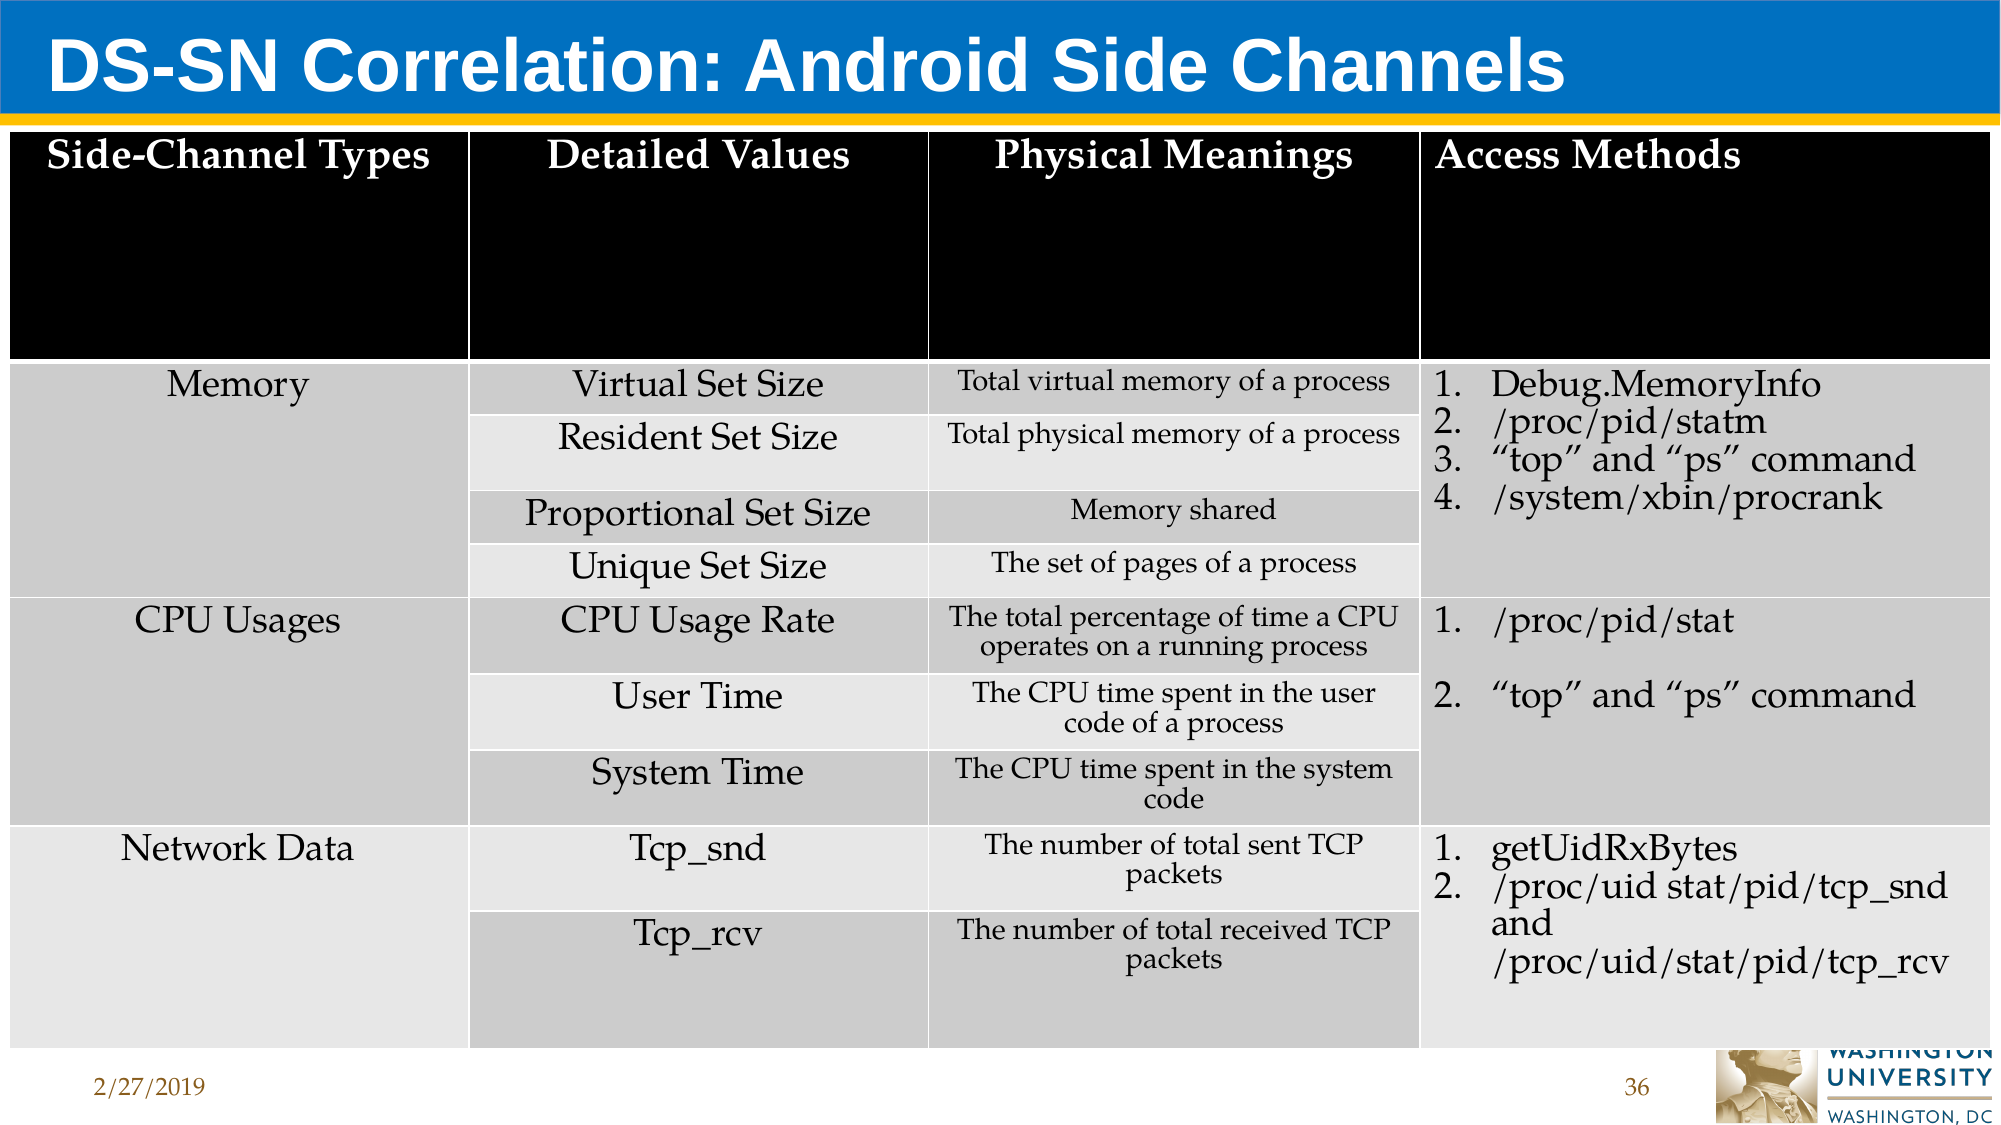

# DS-SN Correlation: Android Side Channels
| Side-Channel Types | Detailed Values | Physical Meanings | Access Methods |
| --- | --- | --- | --- |
| Memory | Virtual Set Size | Total virtual memory of a process | Debug.MemoryInfo /proc/pid/statm “top” and “ps” command /system/xbin/procrank |
|  | Resident Set Size | Total physical memory of a process |  |
|  | Proportional Set Size | Memory shared |  |
|  | Unique Set Size | The set of pages of a process |  |
| CPU Usages | CPU Usage Rate | The total percentage of time a CPU operates on a running process | /proc/pid/stat “top” and “ps” command |
|  | User Time | The CPU time spent in the user code of a process |  |
|  | System Time | The CPU time spent in the system code |  |
| Network Data | Tcp\_snd | The number of total sent TCP packets | getUidRxBytes /proc/uid stat/pid/tcp\_snd and /proc/uid/stat/pid/tcp\_rcv |
|  | Tcp\_rcv | The number of total received TCP packets |  |
2/27/2019
36